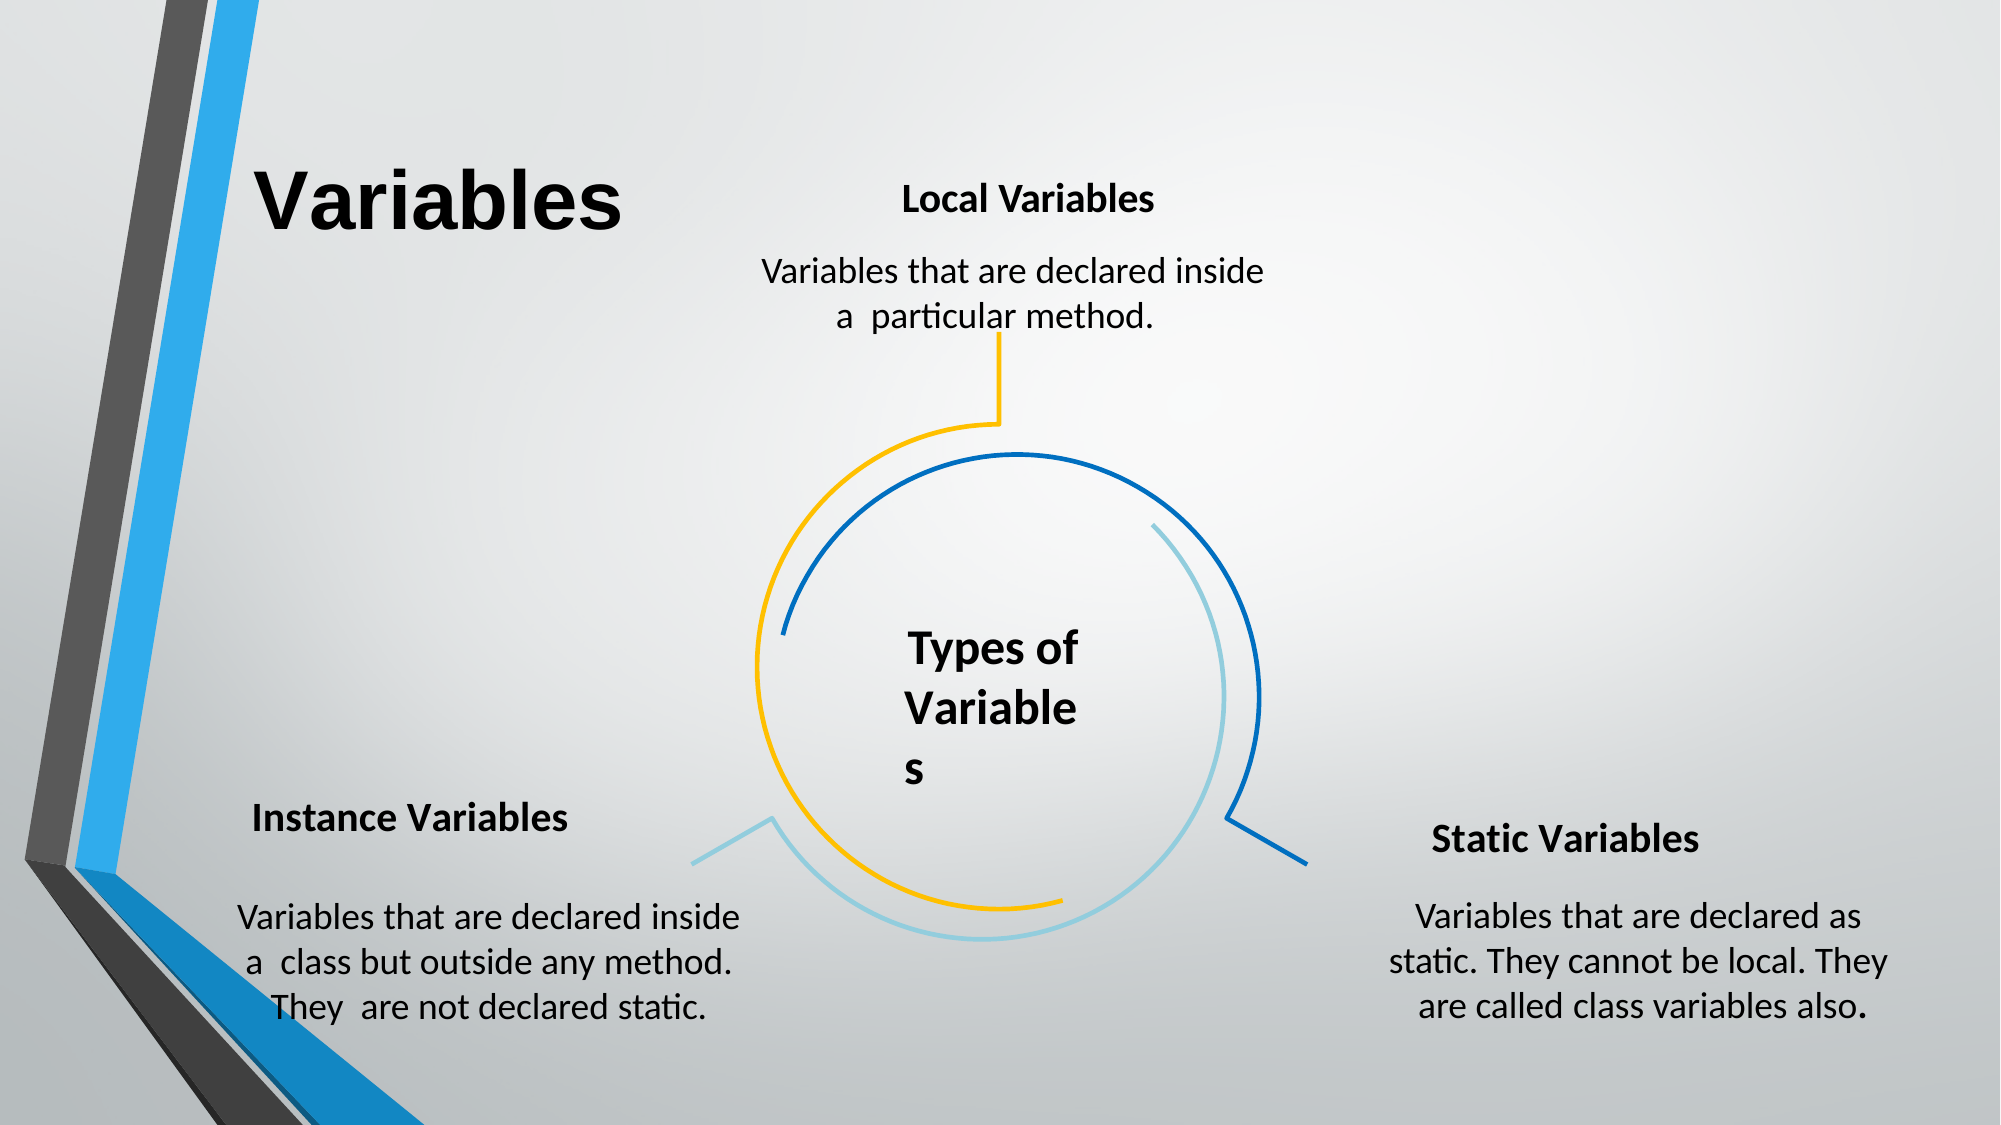

# Variables
Local Variables
Variables that are declared inside a  particular method.

Types of  Variables
Instance Variables
Static Variables
Variables that are declared as  static. They cannot be local. They  are called class variables also.
Variables that are declared inside a  class but outside any method. They  are not declared static.